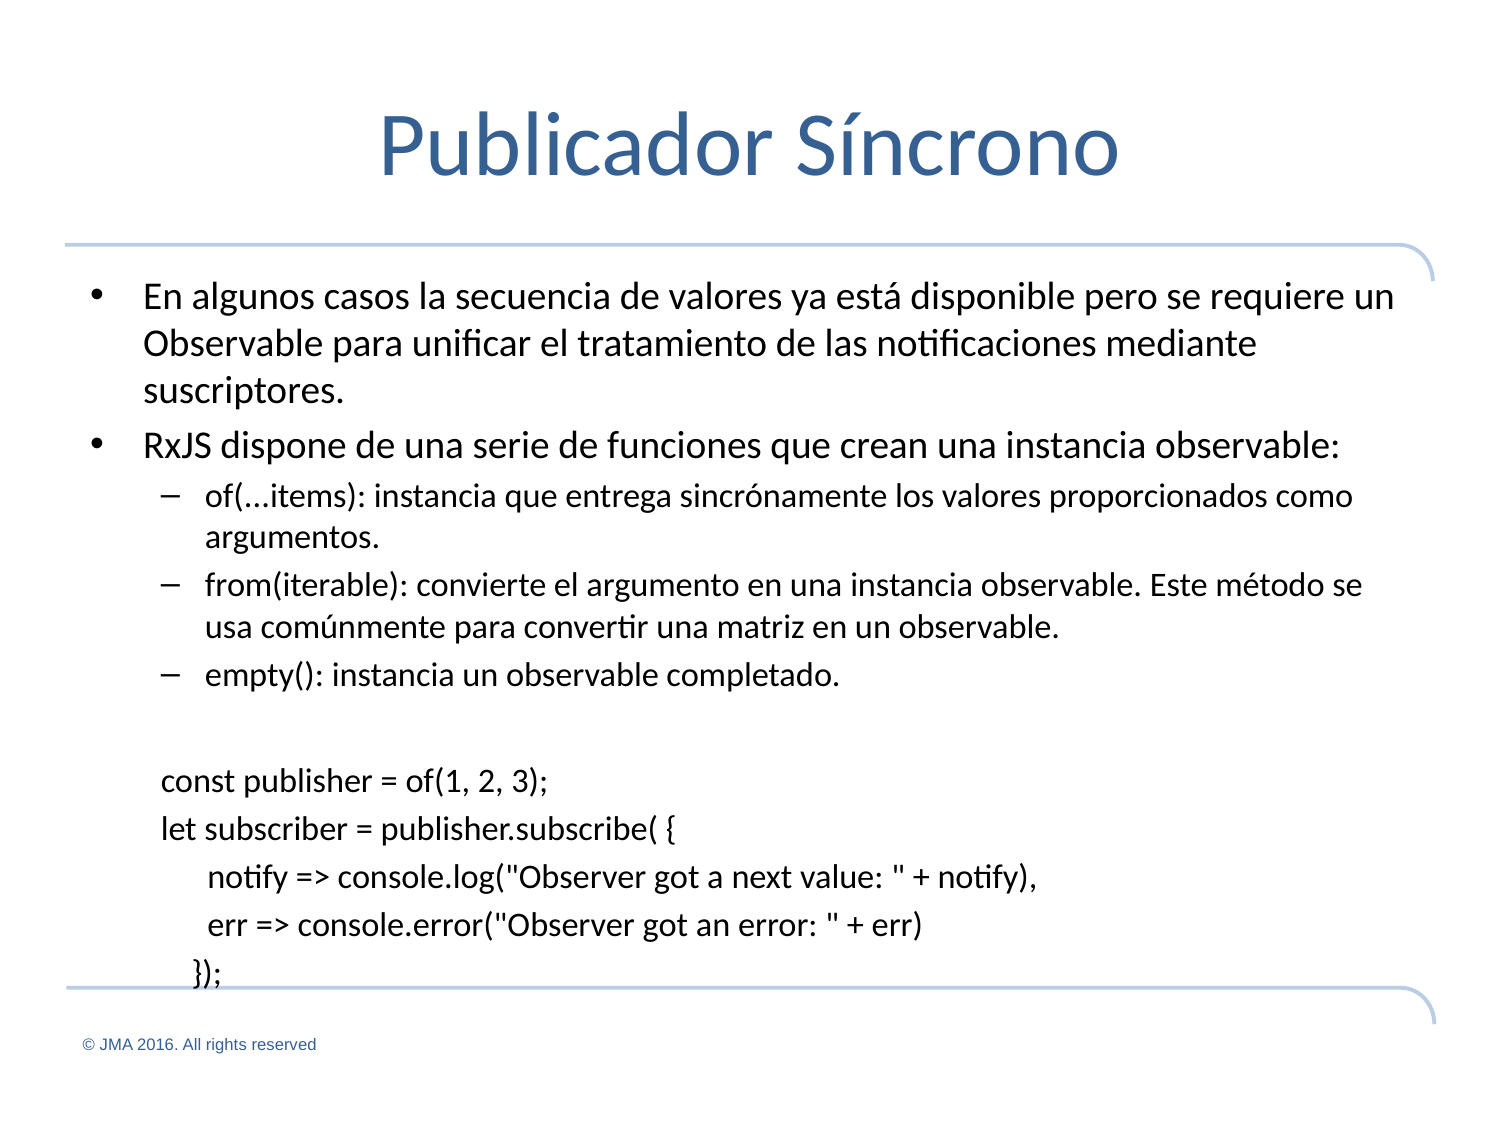

# Publicador Síncrono
En algunos casos la secuencia de valores ya está disponible pero se requiere un Observable para unificar el tratamiento de las notificaciones mediante suscriptores.
RxJS dispone de una serie de funciones que crean una instancia observable:
of(...items): instancia que entrega sincrónamente los valores proporcionados como argumentos.
from(iterable): convierte el argumento en una instancia observable. Este método se usa comúnmente para convertir una matriz en un observable.
empty(): instancia un observable completado.

const publisher = of(1, 2, 3);
let subscriber = publisher.subscribe( {
      notify => console.log("Observer got a next value: " + notify),
      err => console.error("Observer got an error: " + err)
    });